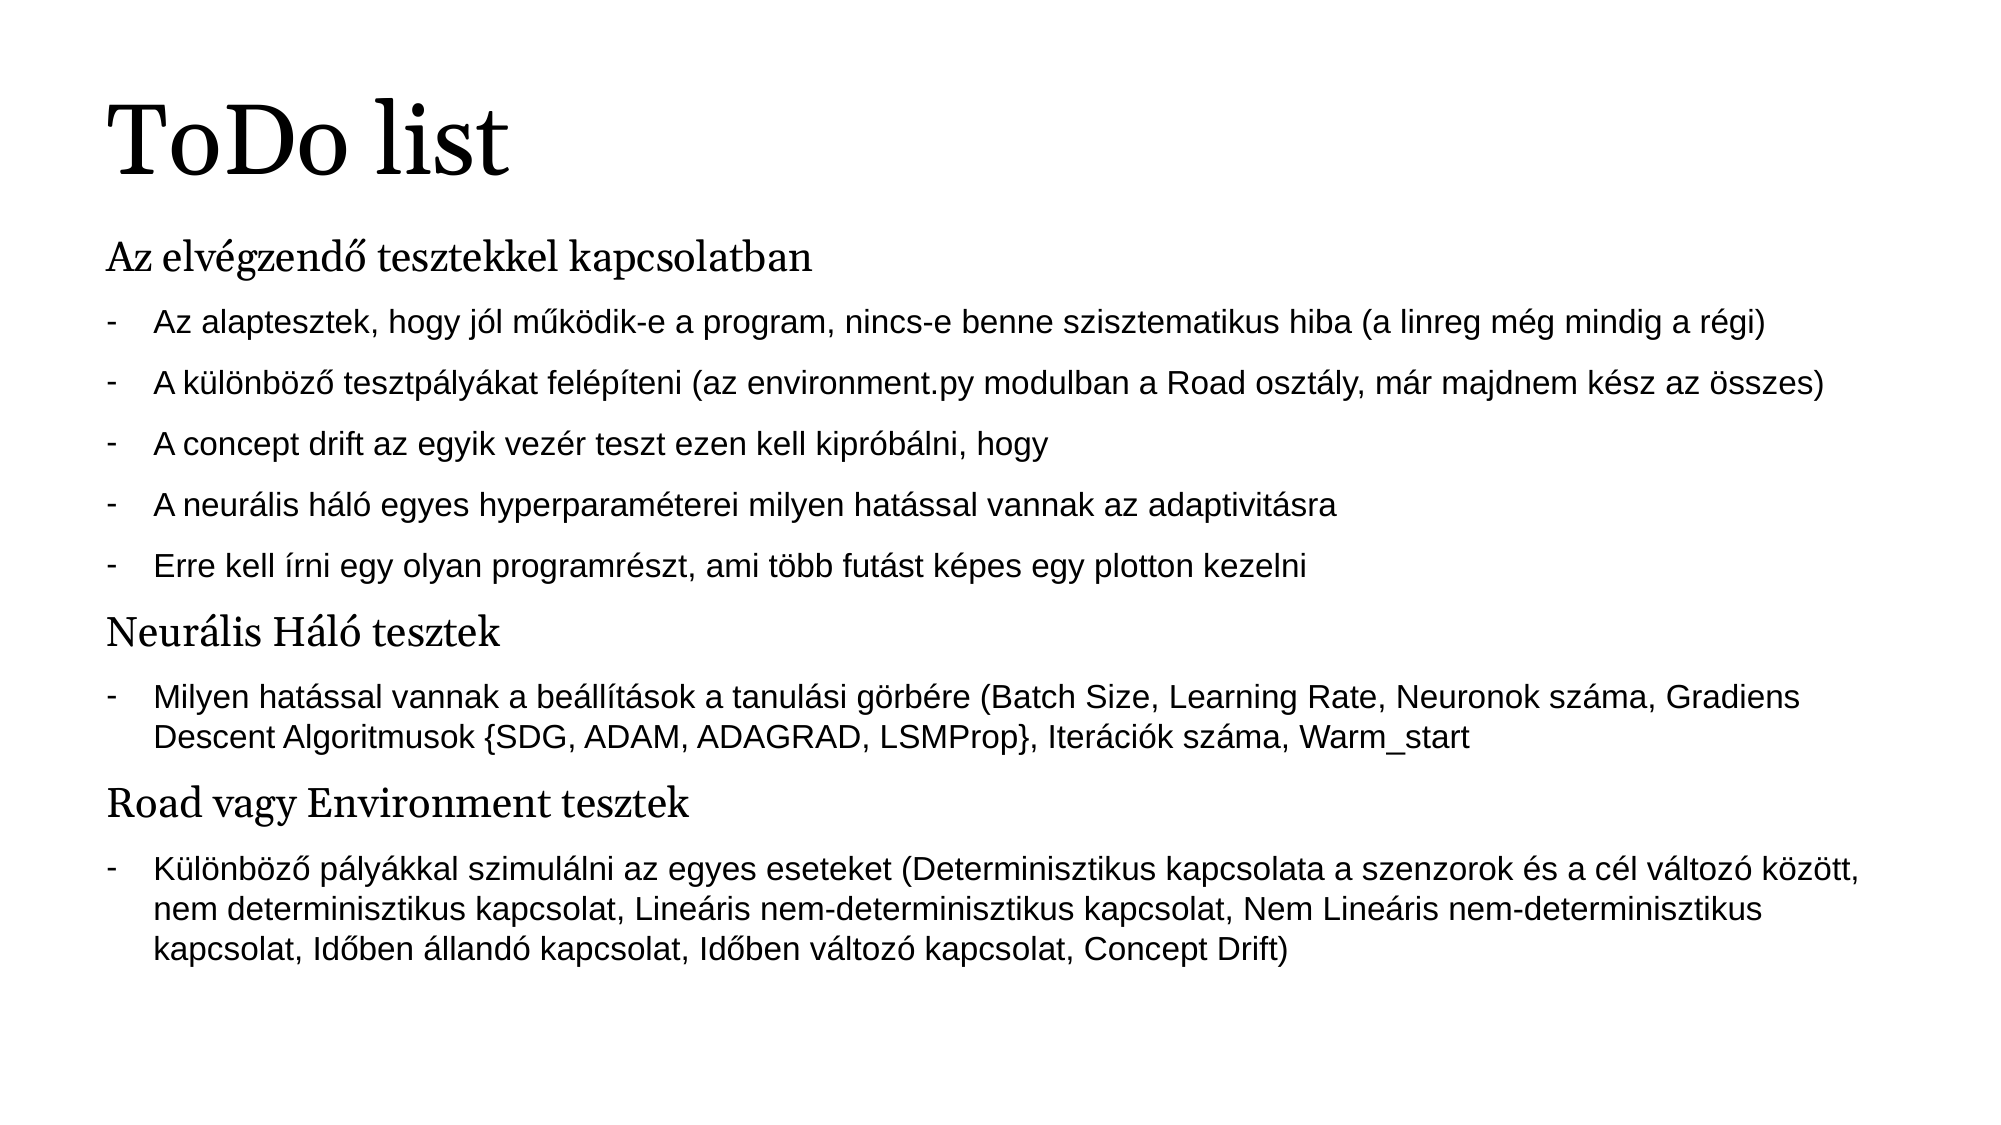

ToDo list
Az elvégzendő tesztekkel kapcsolatban
Az alaptesztek, hogy jól működik-e a program, nincs-e benne szisztematikus hiba (a linreg még mindig a régi)
A különböző tesztpályákat felépíteni (az environment.py modulban a Road osztály, már majdnem kész az összes)
A concept drift az egyik vezér teszt ezen kell kipróbálni, hogy
A neurális háló egyes hyperparaméterei milyen hatással vannak az adaptivitásra
Erre kell írni egy olyan programrészt, ami több futást képes egy plotton kezelni
Neurális Háló tesztek
Milyen hatással vannak a beállítások a tanulási görbére (Batch Size, Learning Rate, Neuronok száma, Gradiens Descent Algoritmusok {SDG, ADAM, ADAGRAD, LSMProp}, Iterációk száma, Warm_start
Road vagy Environment tesztek
Különböző pályákkal szimulálni az egyes eseteket (Determinisztikus kapcsolata a szenzorok és a cél változó között, nem determinisztikus kapcsolat, Lineáris nem-determinisztikus kapcsolat, Nem Lineáris nem-determinisztikus kapcsolat, Időben állandó kapcsolat, Időben változó kapcsolat, Concept Drift)